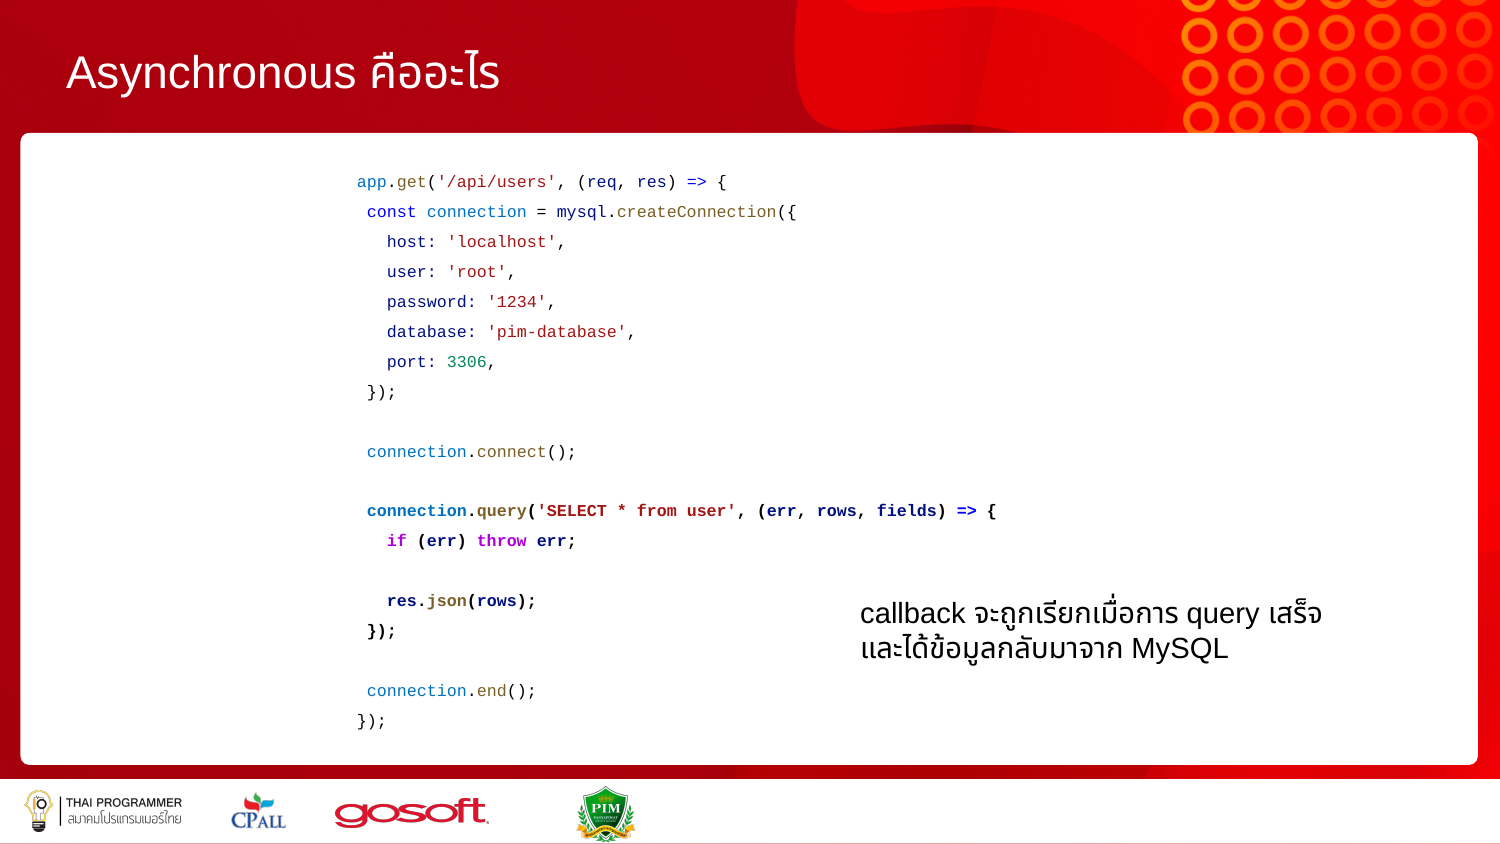

# Asynchronous คืออะไร
app.get('/api/users', (req, res) => {
 const connection = mysql.createConnection({
   host: 'localhost',
   user: 'root',
   password: '1234',
   database: 'pim-database',
   port: 3306,
 });

 connection.connect();

 connection.query('SELECT * from user', (err, rows, fields) => {
   if (err) throw err;

   res.json(rows);
 });

 connection.end();
});
callback จะถูกเรียกเมื่อการ query เสร็จและได้ข้อมูลกลับมาจาก MySQL